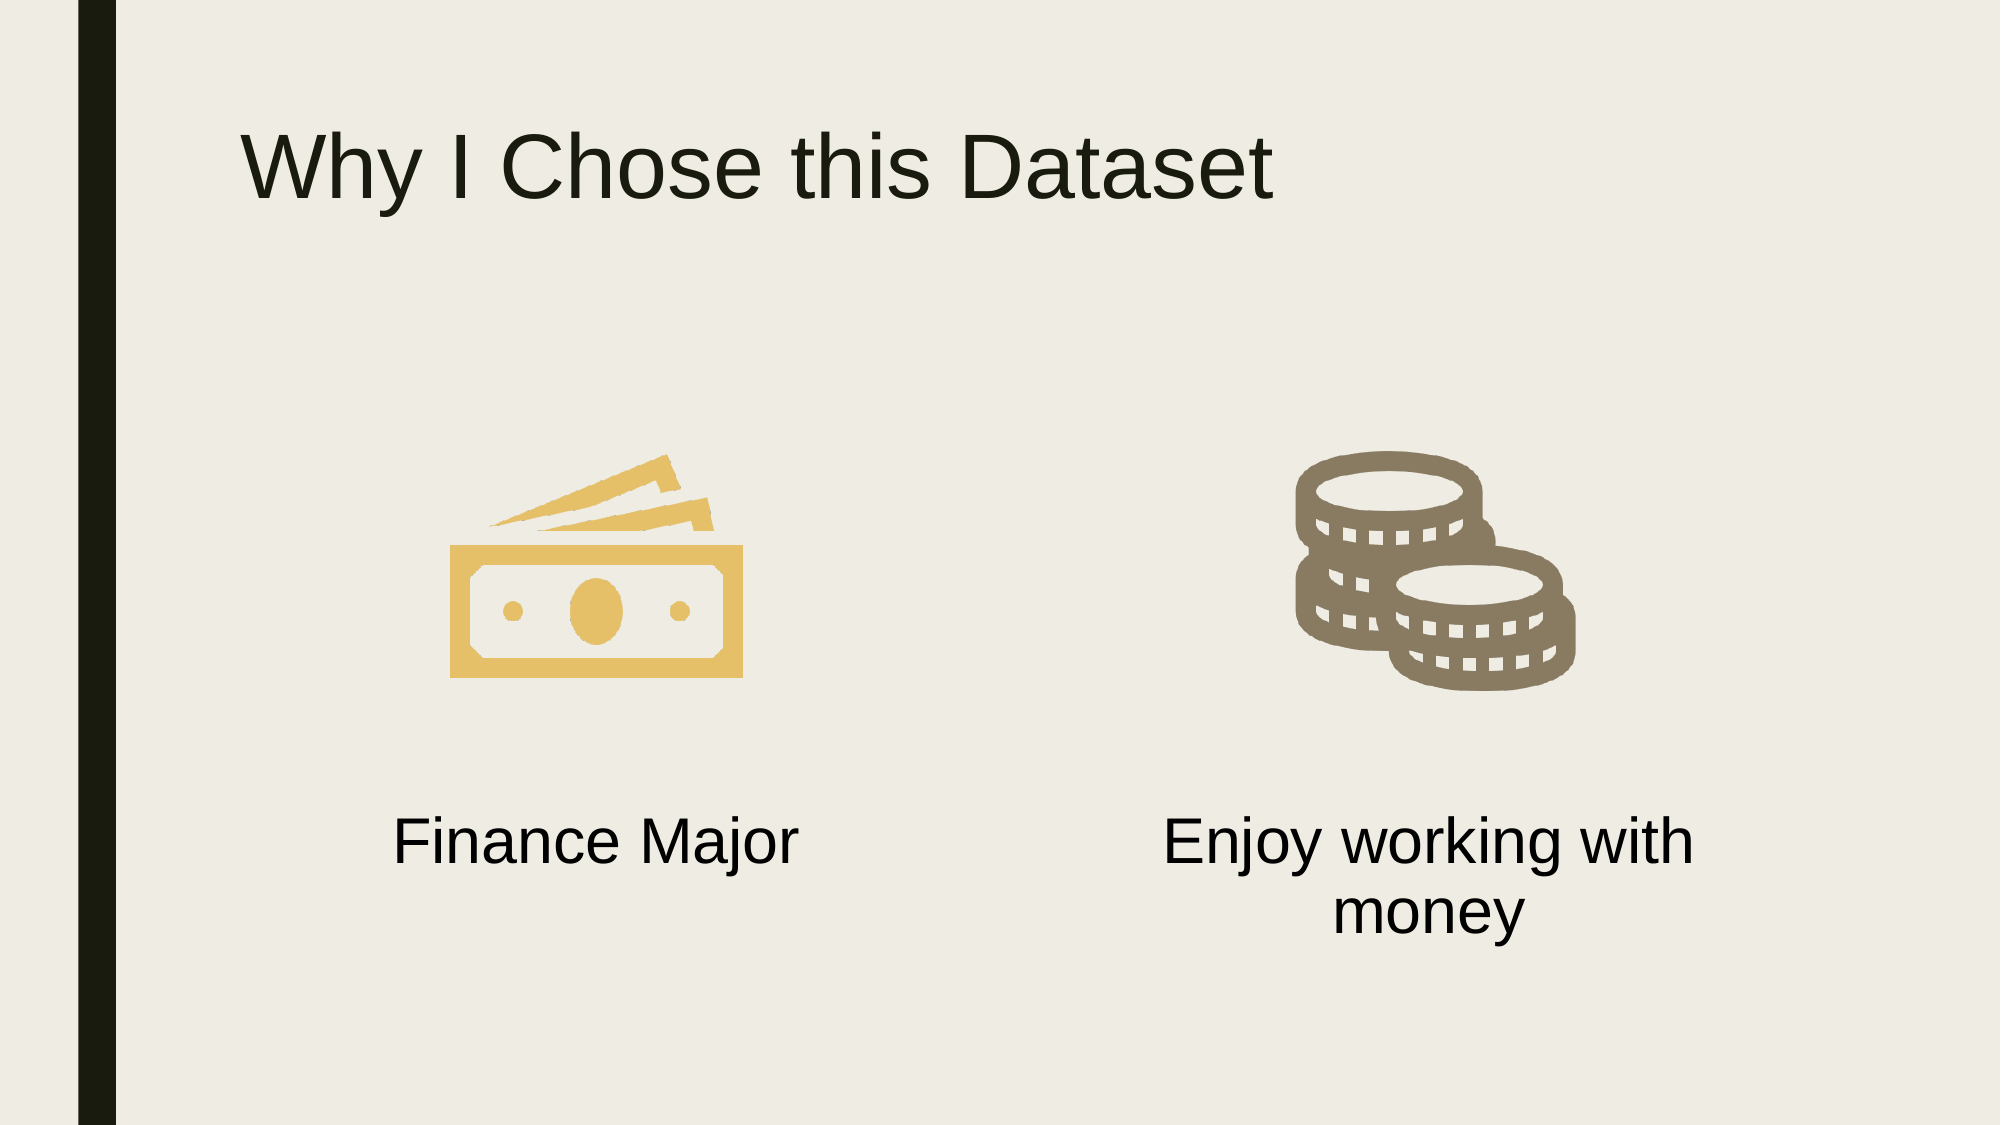

# Why I Chose this Dataset
Finance Major
Enjoy working with money